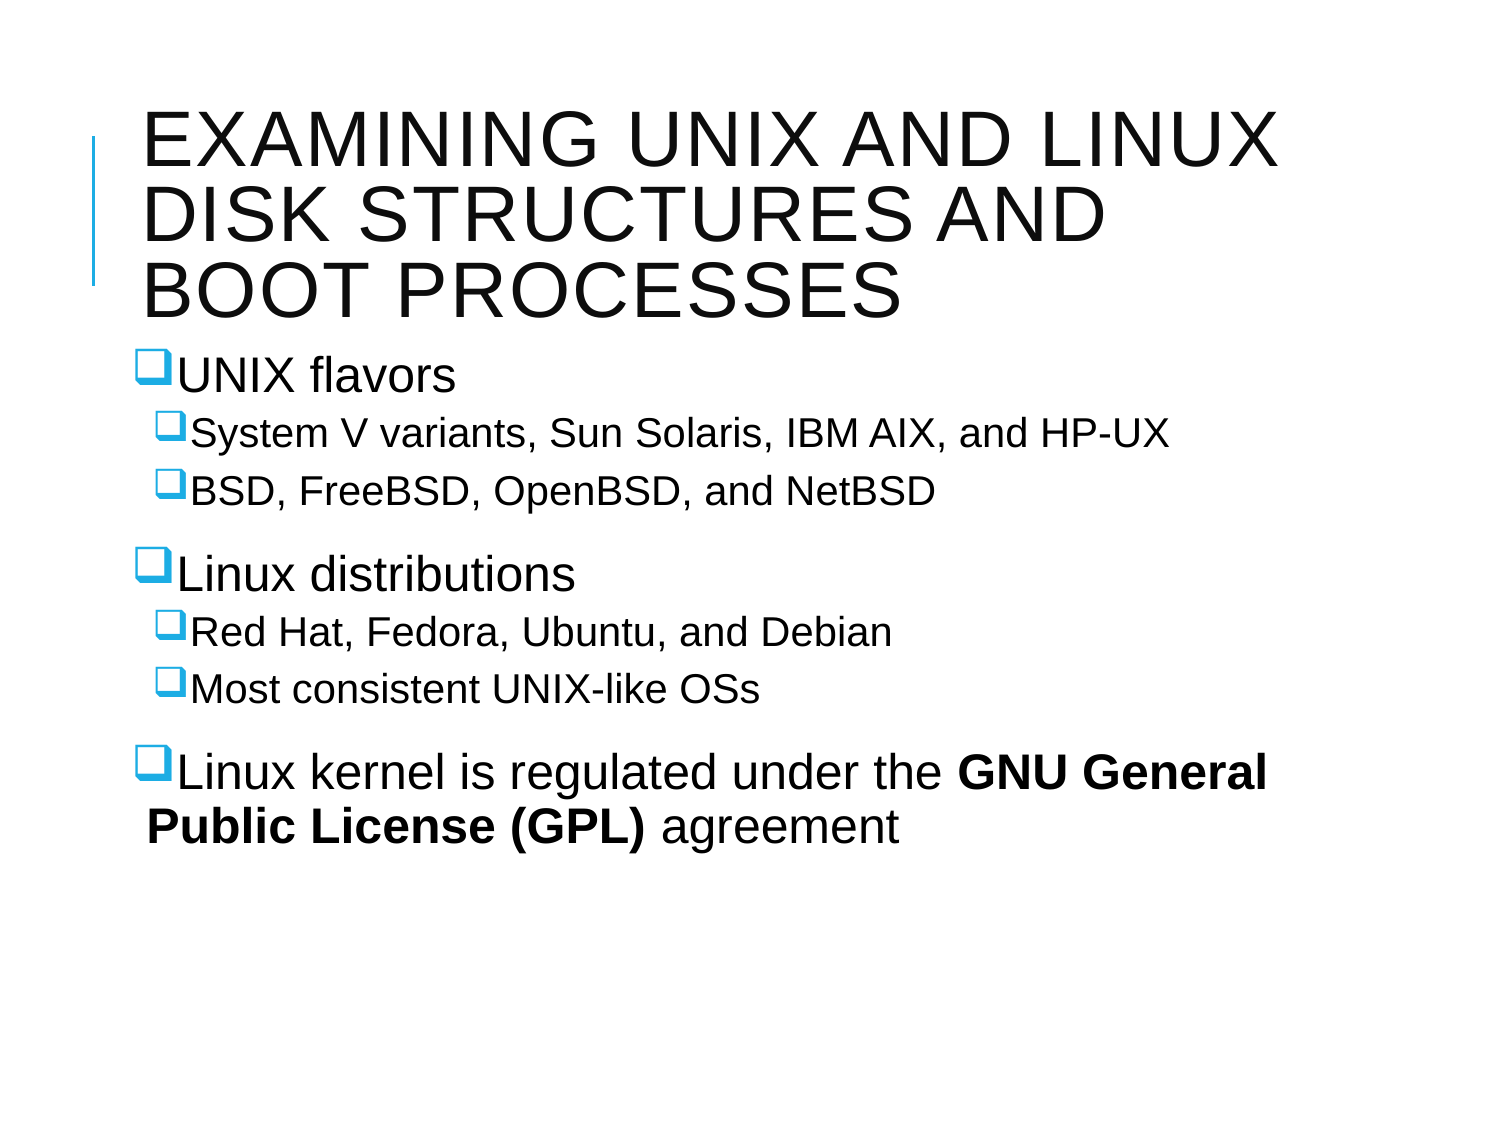

# Examining UNIX and Linux Disk Structures and Boot Processes
UNIX flavors
System V variants, Sun Solaris, IBM AIX, and HP-UX
BSD, FreeBSD, OpenBSD, and NetBSD
Linux distributions
Red Hat, Fedora, Ubuntu, and Debian
Most consistent UNIX-like OSs
Linux kernel is regulated under the GNU General Public License (GPL) agreement